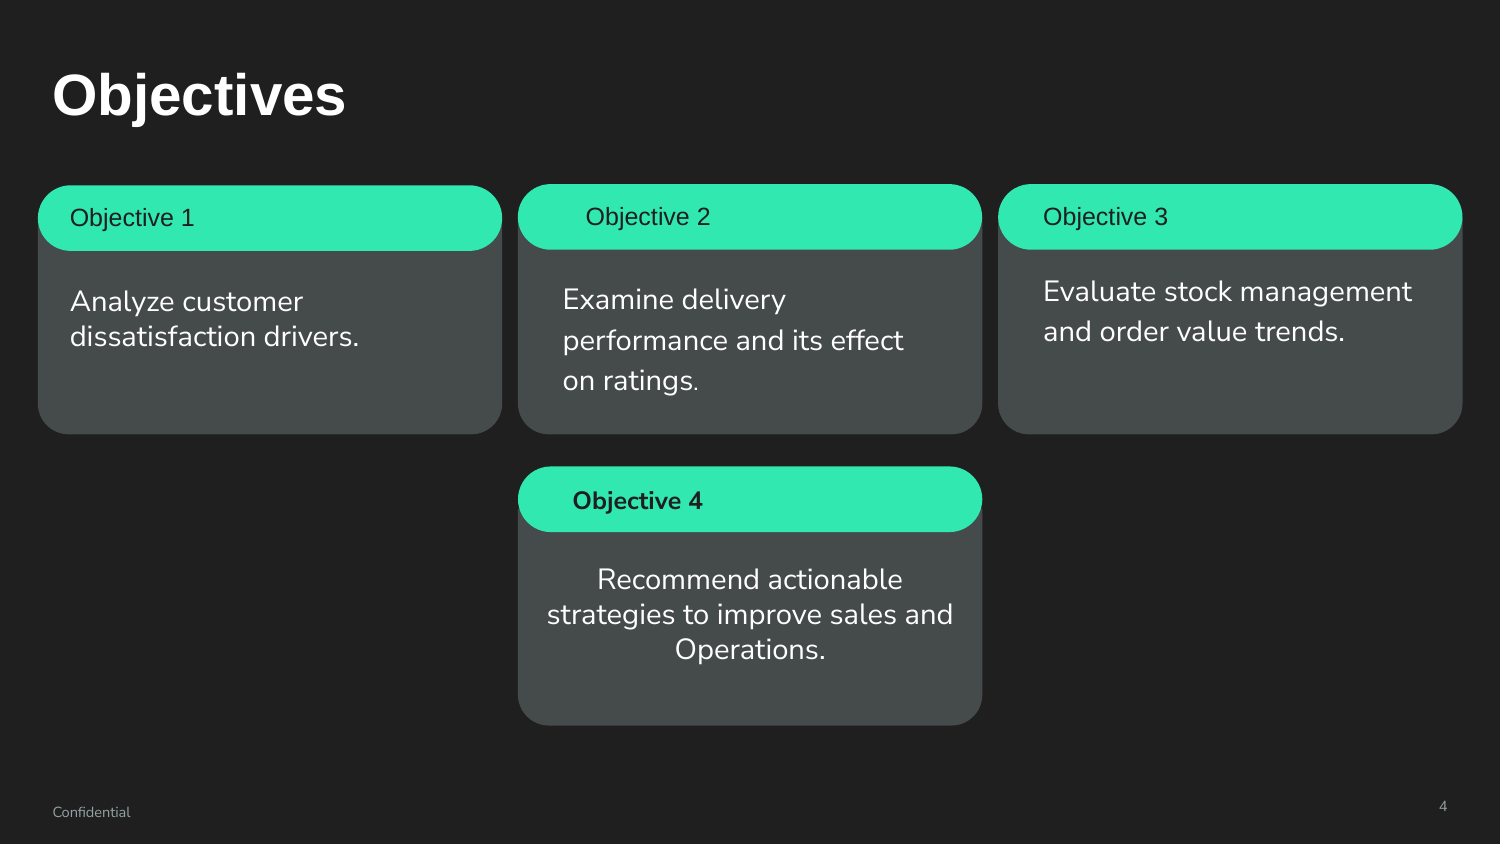

# Objectives

Objective 2
Objective 3

Objective 1

Evaluate stock management and order value trends.

Examine delivery performance and its effect on ratings.

Analyze customer dissatisfaction drivers.

Objective 1
Objective 4
Recommend actionable strategies to improve sales and Operations.
Confidential